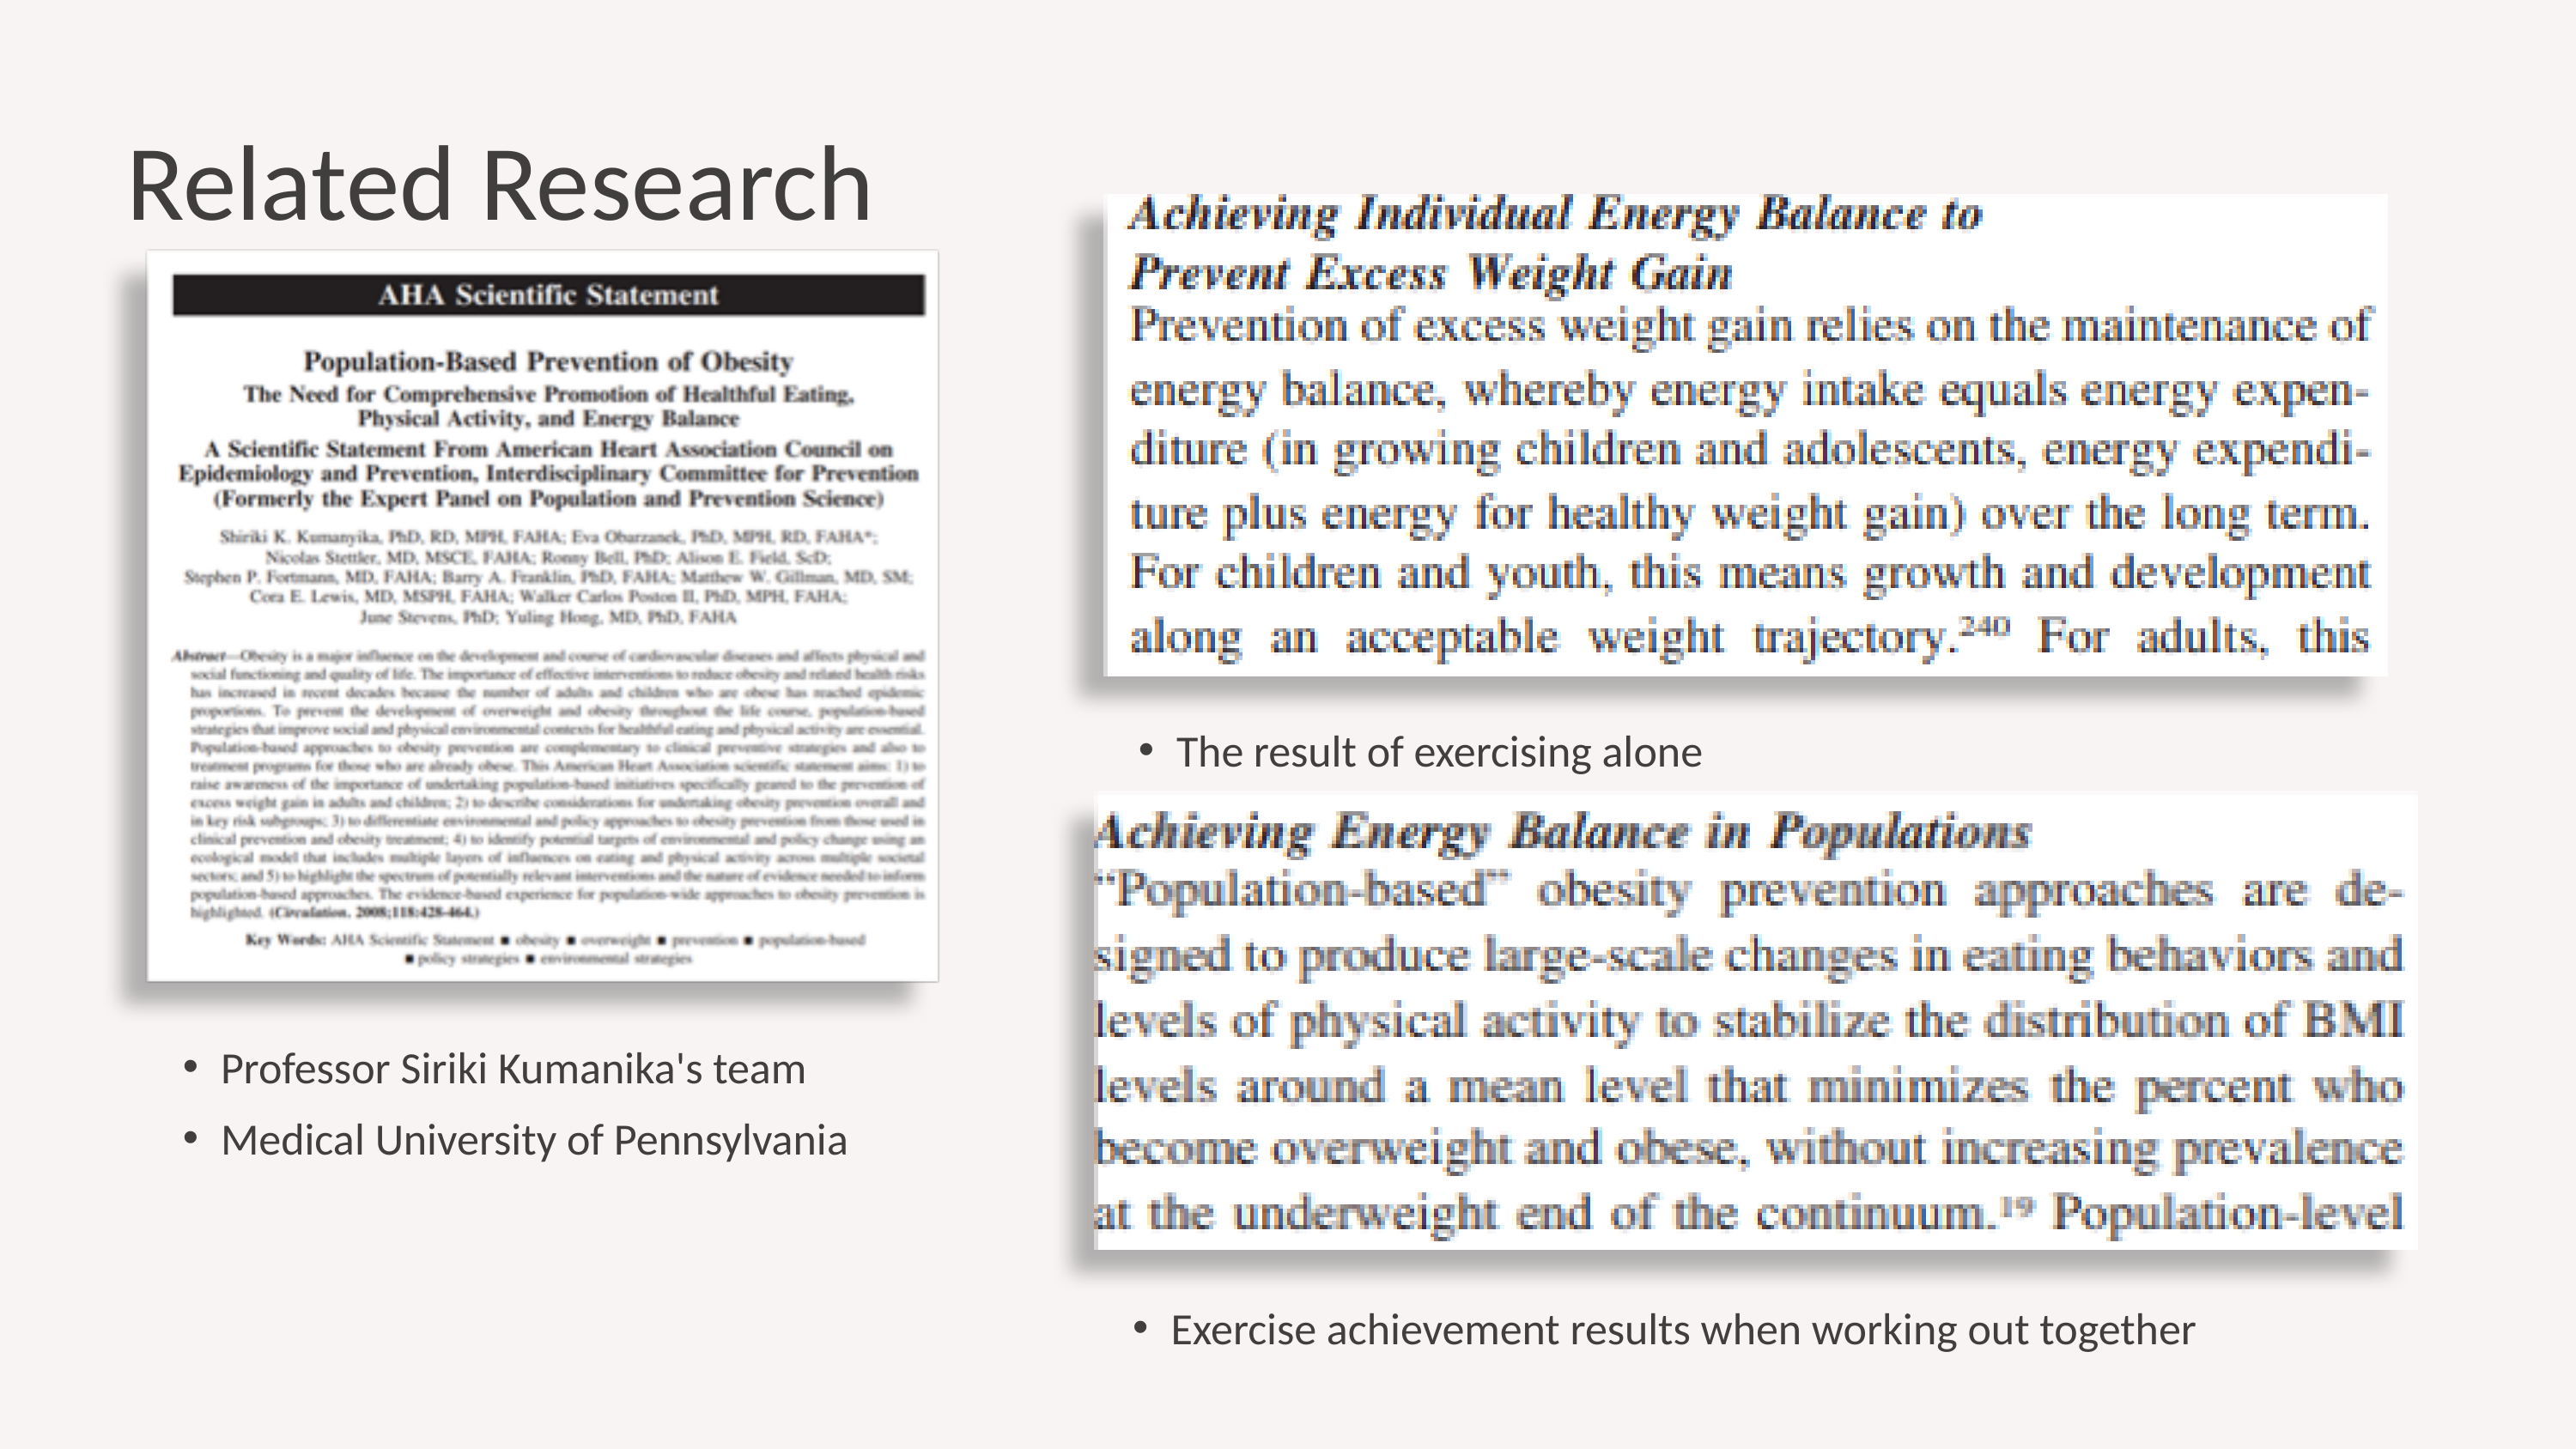

Related Research

The result of exercising alone

Professor Siriki Kumanika's team
Medical University of Pennsylvania
Exercise achievement results when working out together